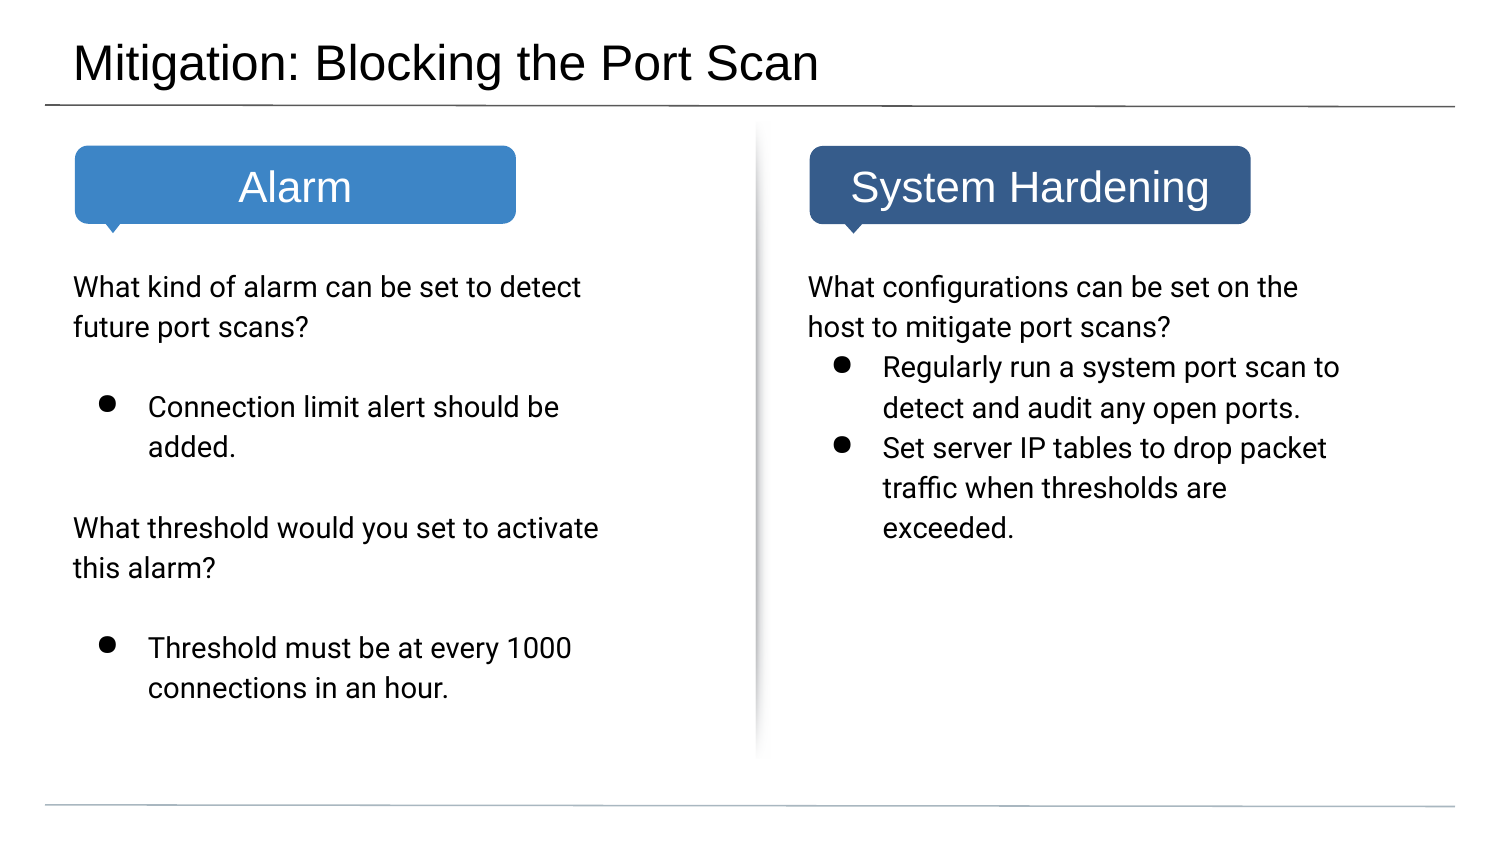

# Mitigation: Blocking the Port Scan
What kind of alarm can be set to detect future port scans?

Connection limit alert should be added.

What threshold would you set to activate this alarm?

Threshold must be at every 1000 connections in an hour.
What configurations can be set on the host to mitigate port scans?
Regularly run a system port scan to detect and audit any open ports.
Set server IP tables to drop packet traffic when thresholds are exceeded.